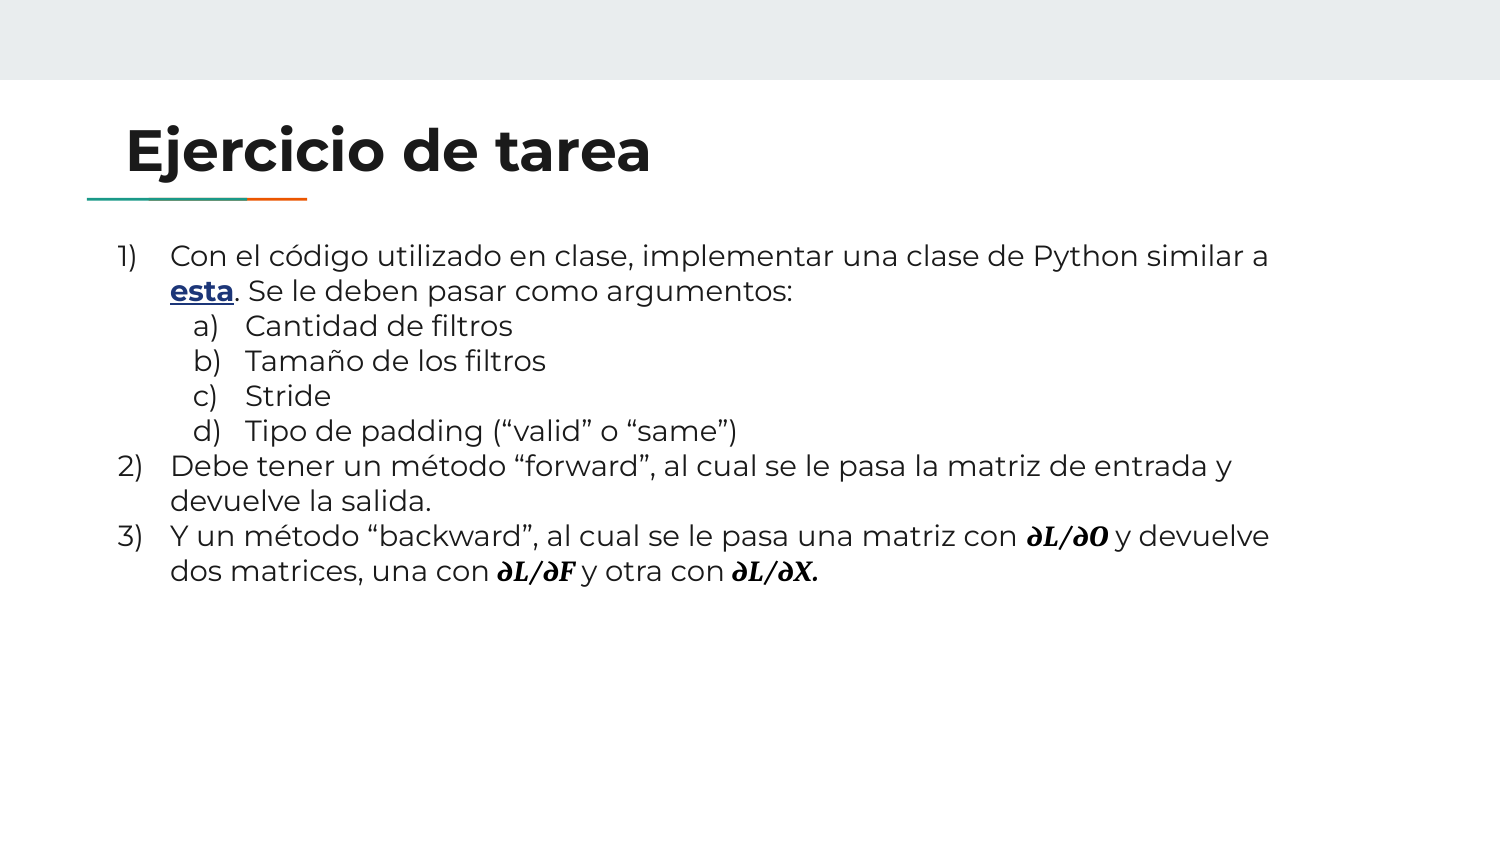

# Ejercicio de tarea
Con el código utilizado en clase, implementar una clase de Python similar a esta. Se le deben pasar como argumentos:
Cantidad de filtros
Tamaño de los filtros
Stride
Tipo de padding (“valid” o “same”)
Debe tener un método “forward”, al cual se le pasa la matriz de entrada y devuelve la salida.
Y un método “backward”, al cual se le pasa una matriz con ∂L/∂O y devuelve dos matrices, una con ∂L/∂F y otra con ∂L/∂X.